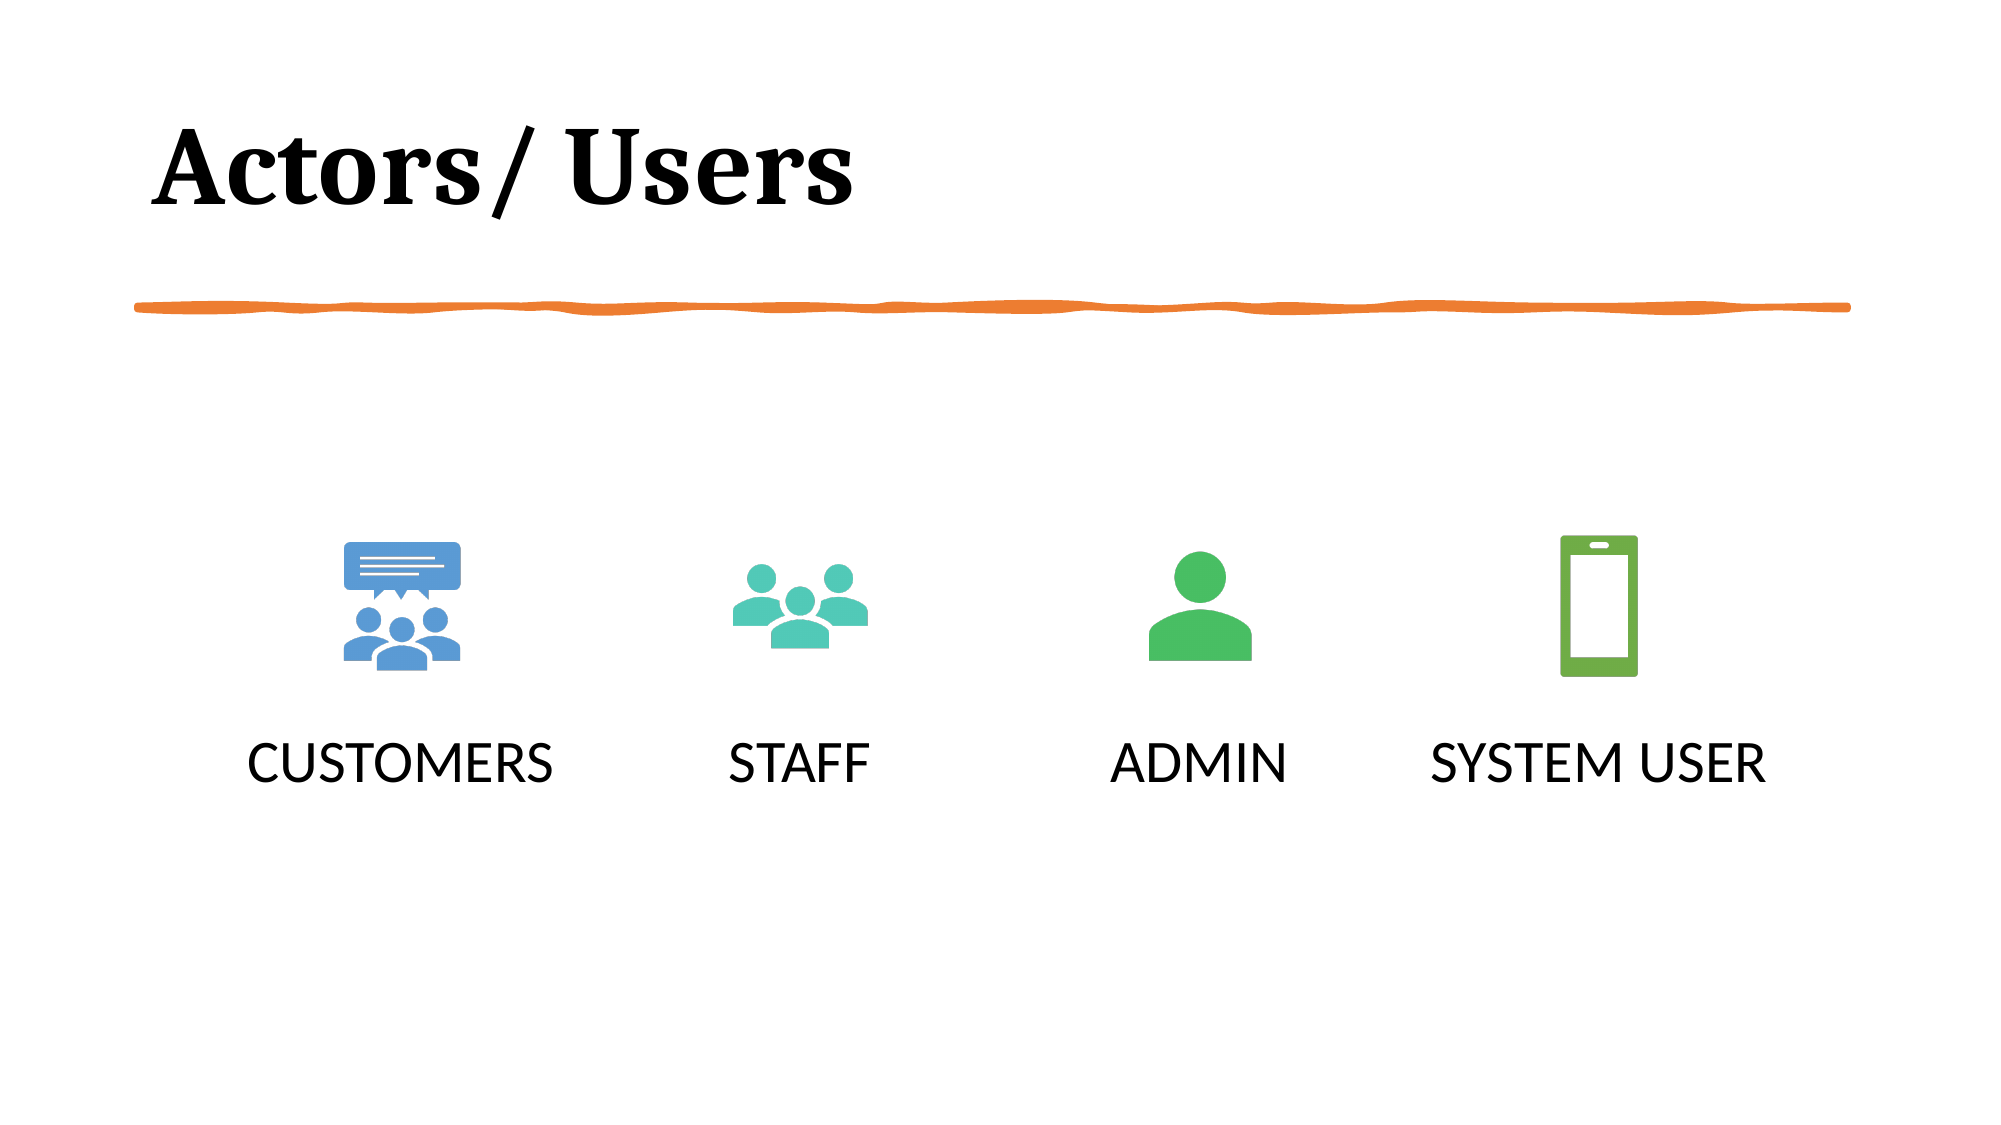

# Actors/ Users

CUSTOMERS
STAFF
ADMIN
SYSTEM USER